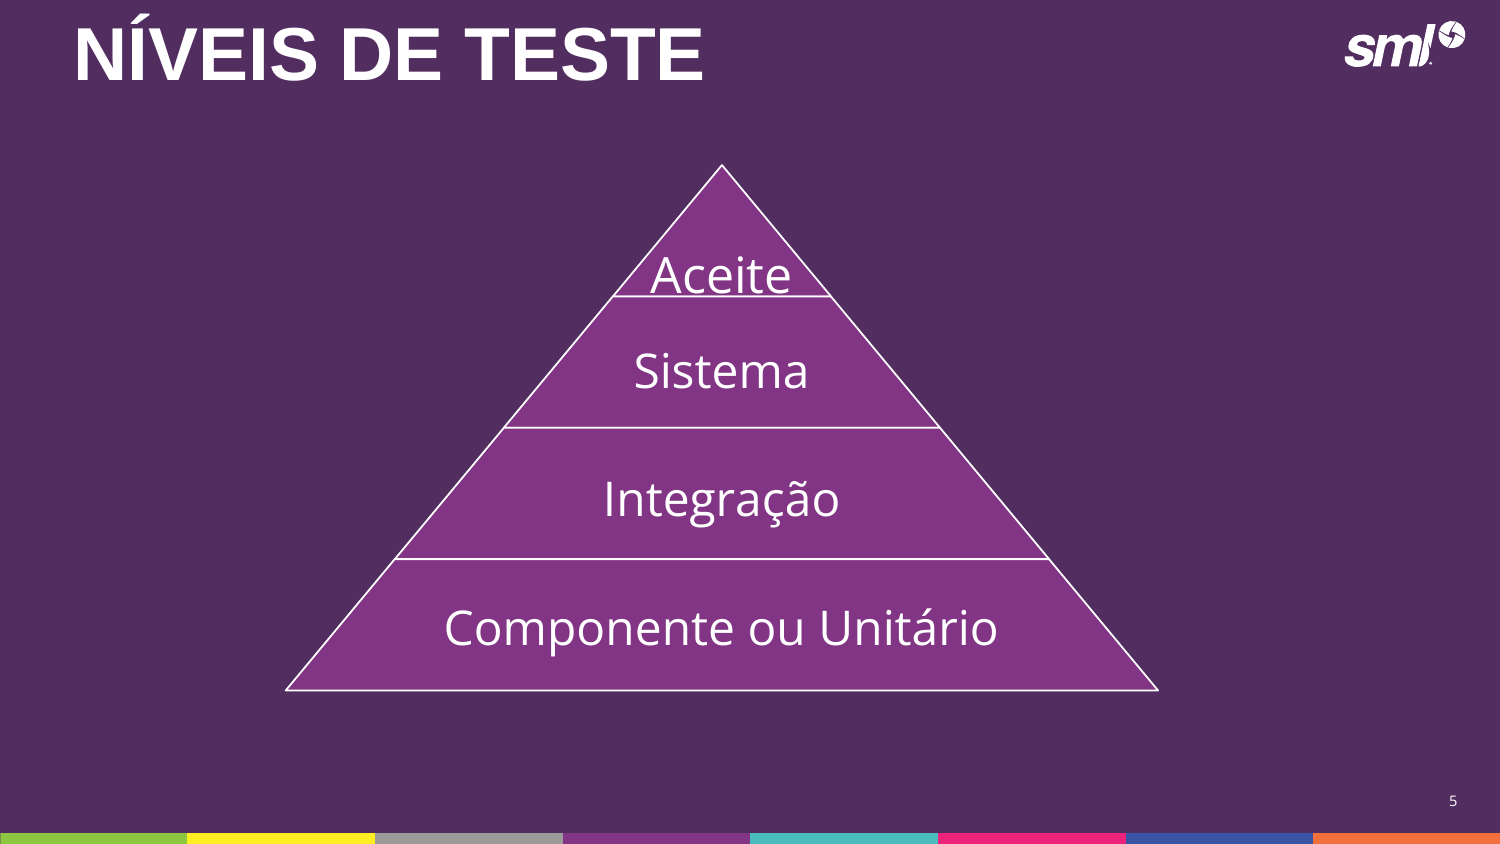

# Níveis de teste

Sistema
Integração
Componente ou Unitário
Aceite
5